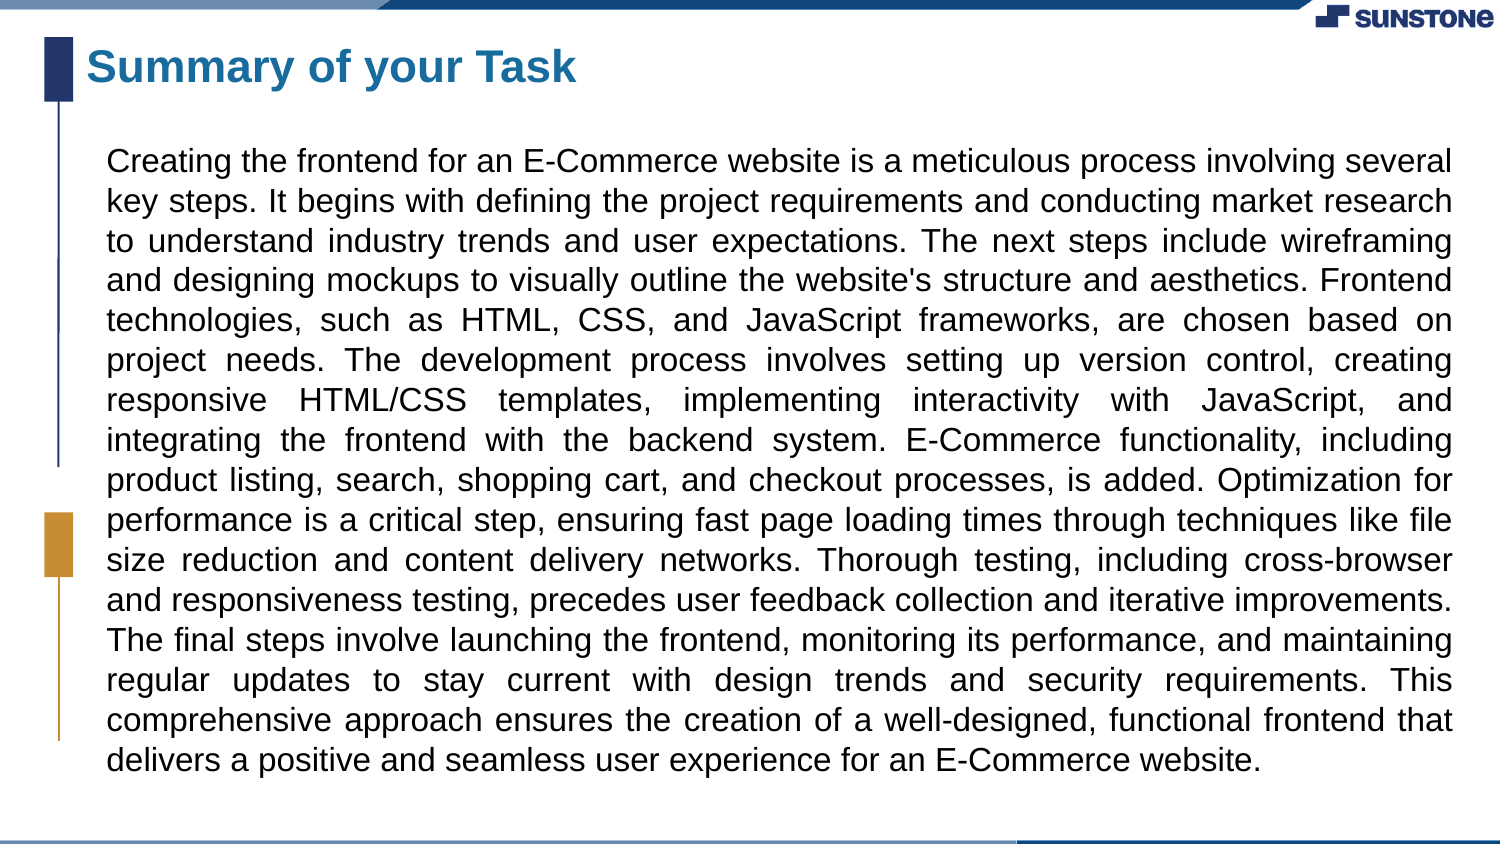

Summary of your Task
Creating the frontend for an E-Commerce website is a meticulous process involving several key steps. It begins with defining the project requirements and conducting market research to understand industry trends and user expectations. The next steps include wireframing and designing mockups to visually outline the website's structure and aesthetics. Frontend technologies, such as HTML, CSS, and JavaScript frameworks, are chosen based on project needs. The development process involves setting up version control, creating responsive HTML/CSS templates, implementing interactivity with JavaScript, and integrating the frontend with the backend system. E-Commerce functionality, including product listing, search, shopping cart, and checkout processes, is added. Optimization for performance is a critical step, ensuring fast page loading times through techniques like file size reduction and content delivery networks. Thorough testing, including cross-browser and responsiveness testing, precedes user feedback collection and iterative improvements. The final steps involve launching the frontend, monitoring its performance, and maintaining regular updates to stay current with design trends and security requirements. This comprehensive approach ensures the creation of a well-designed, functional frontend that delivers a positive and seamless user experience for an E-Commerce website.